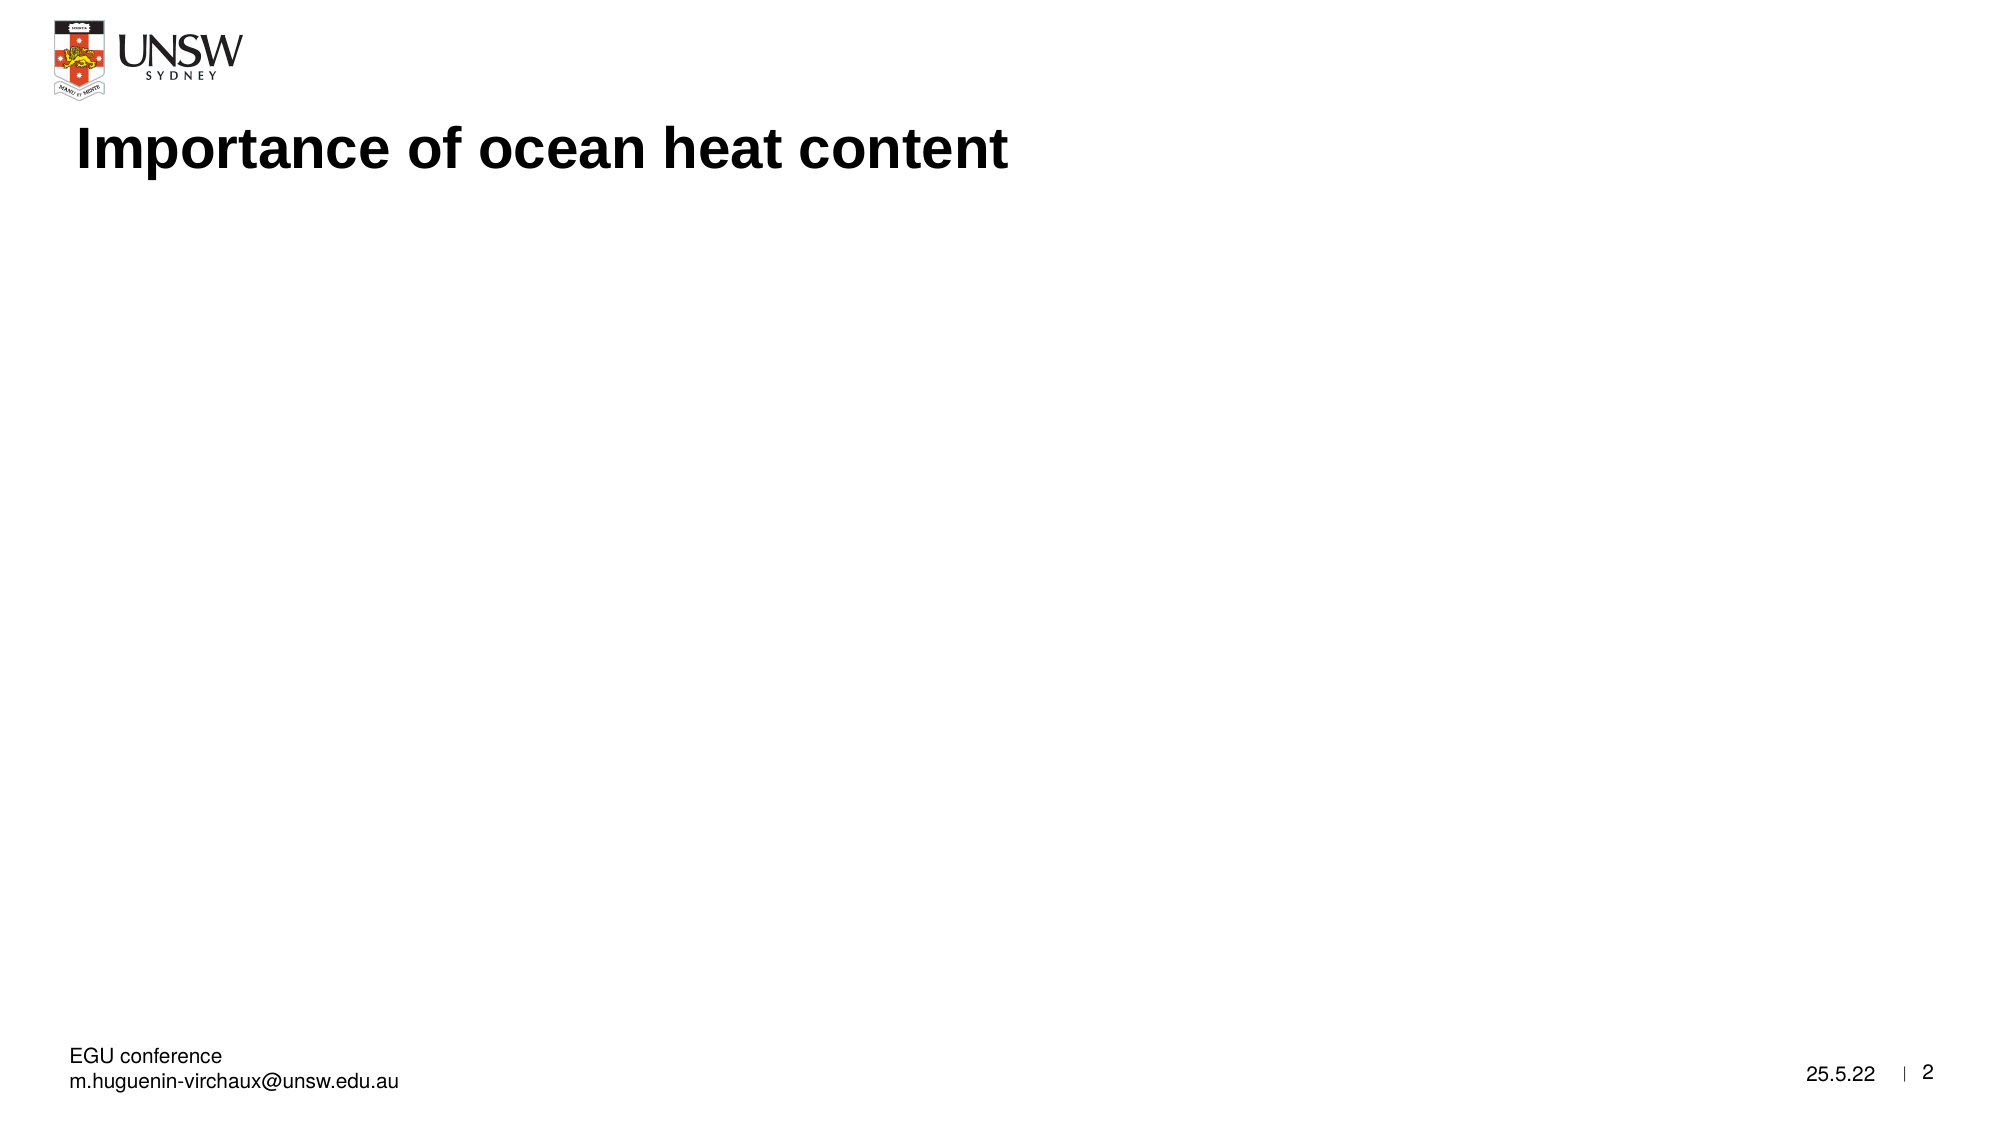

# Importance of ocean heat content

EGU conference
m.huguenin-virchaux@unsw.edu.au
25.5.22
2